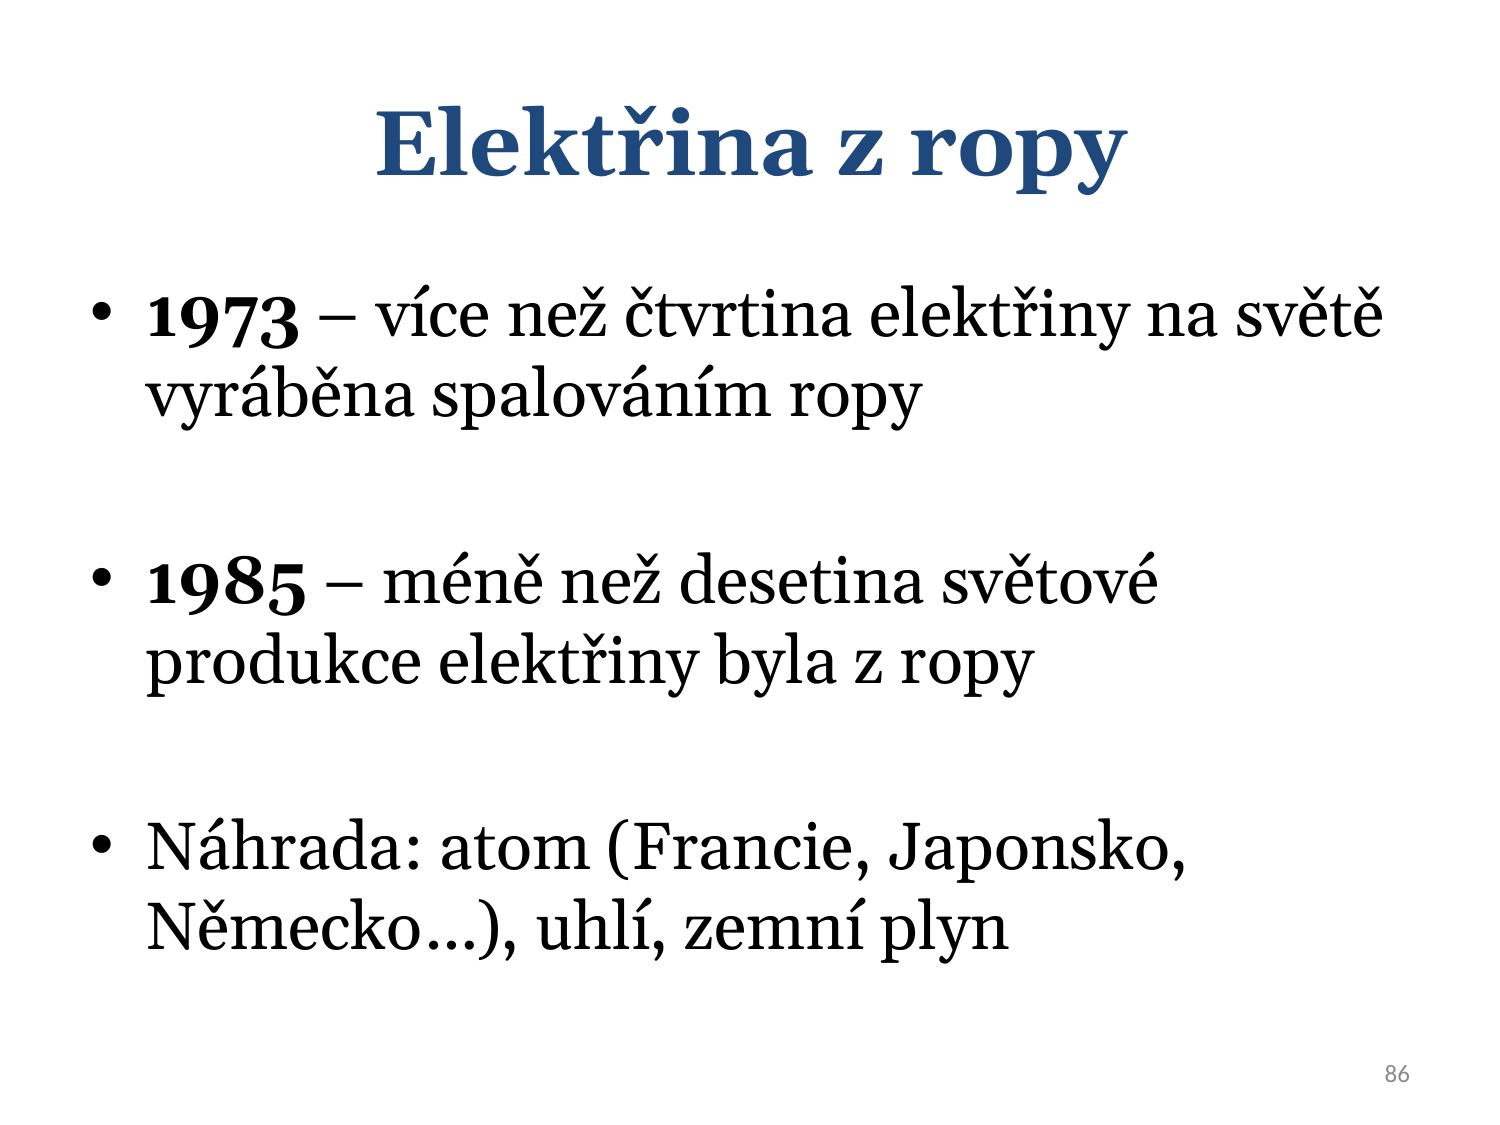

# Elektřina z ropy
1973 – více než čtvrtina elektřiny na světě vyráběna spalováním ropy

1985 – méně než desetina světové produkce elektřiny byla z ropy

Náhrada: atom (Francie, Japonsko, Německo…), uhlí, zemní plyn

86